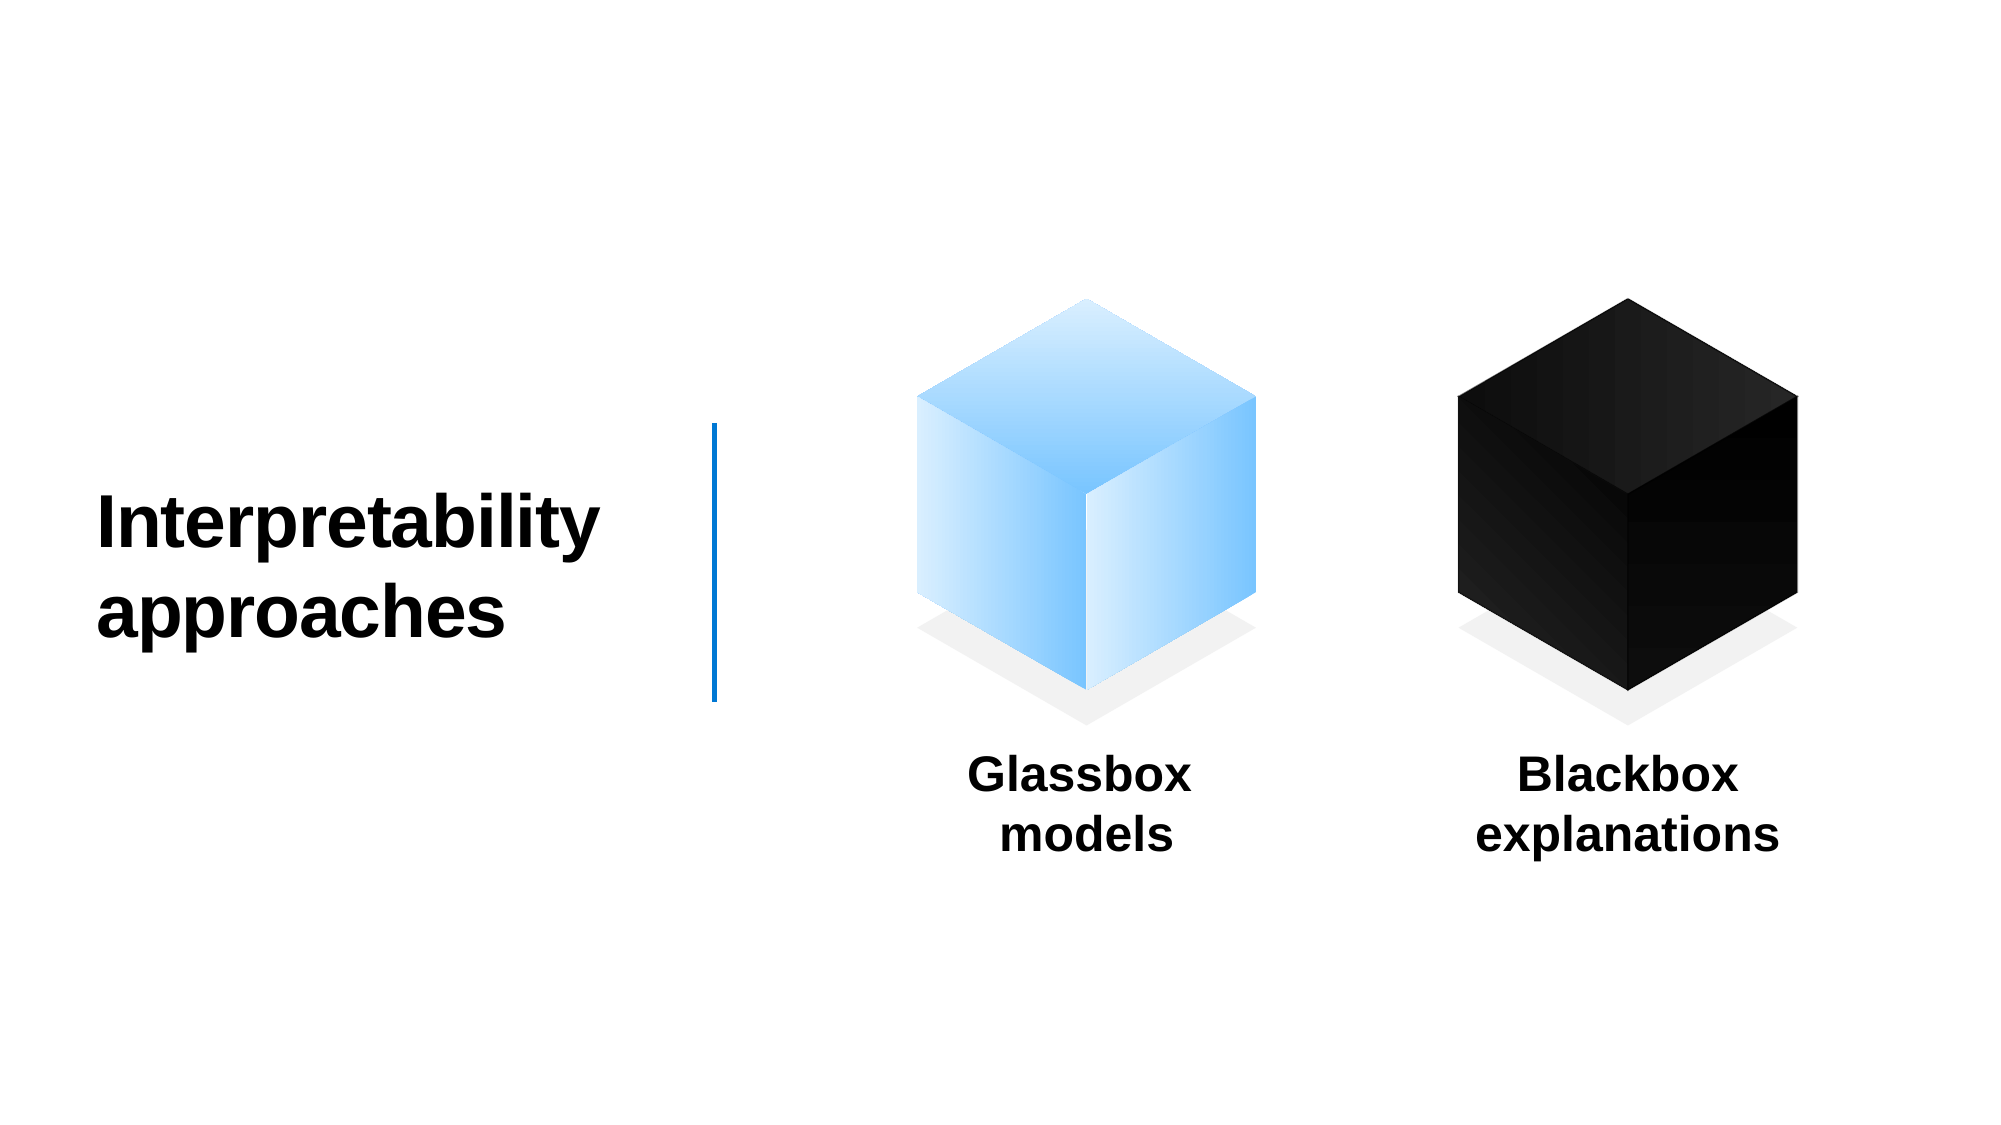

# Interpretability approaches

Glassbox
models
Blackbox explanations